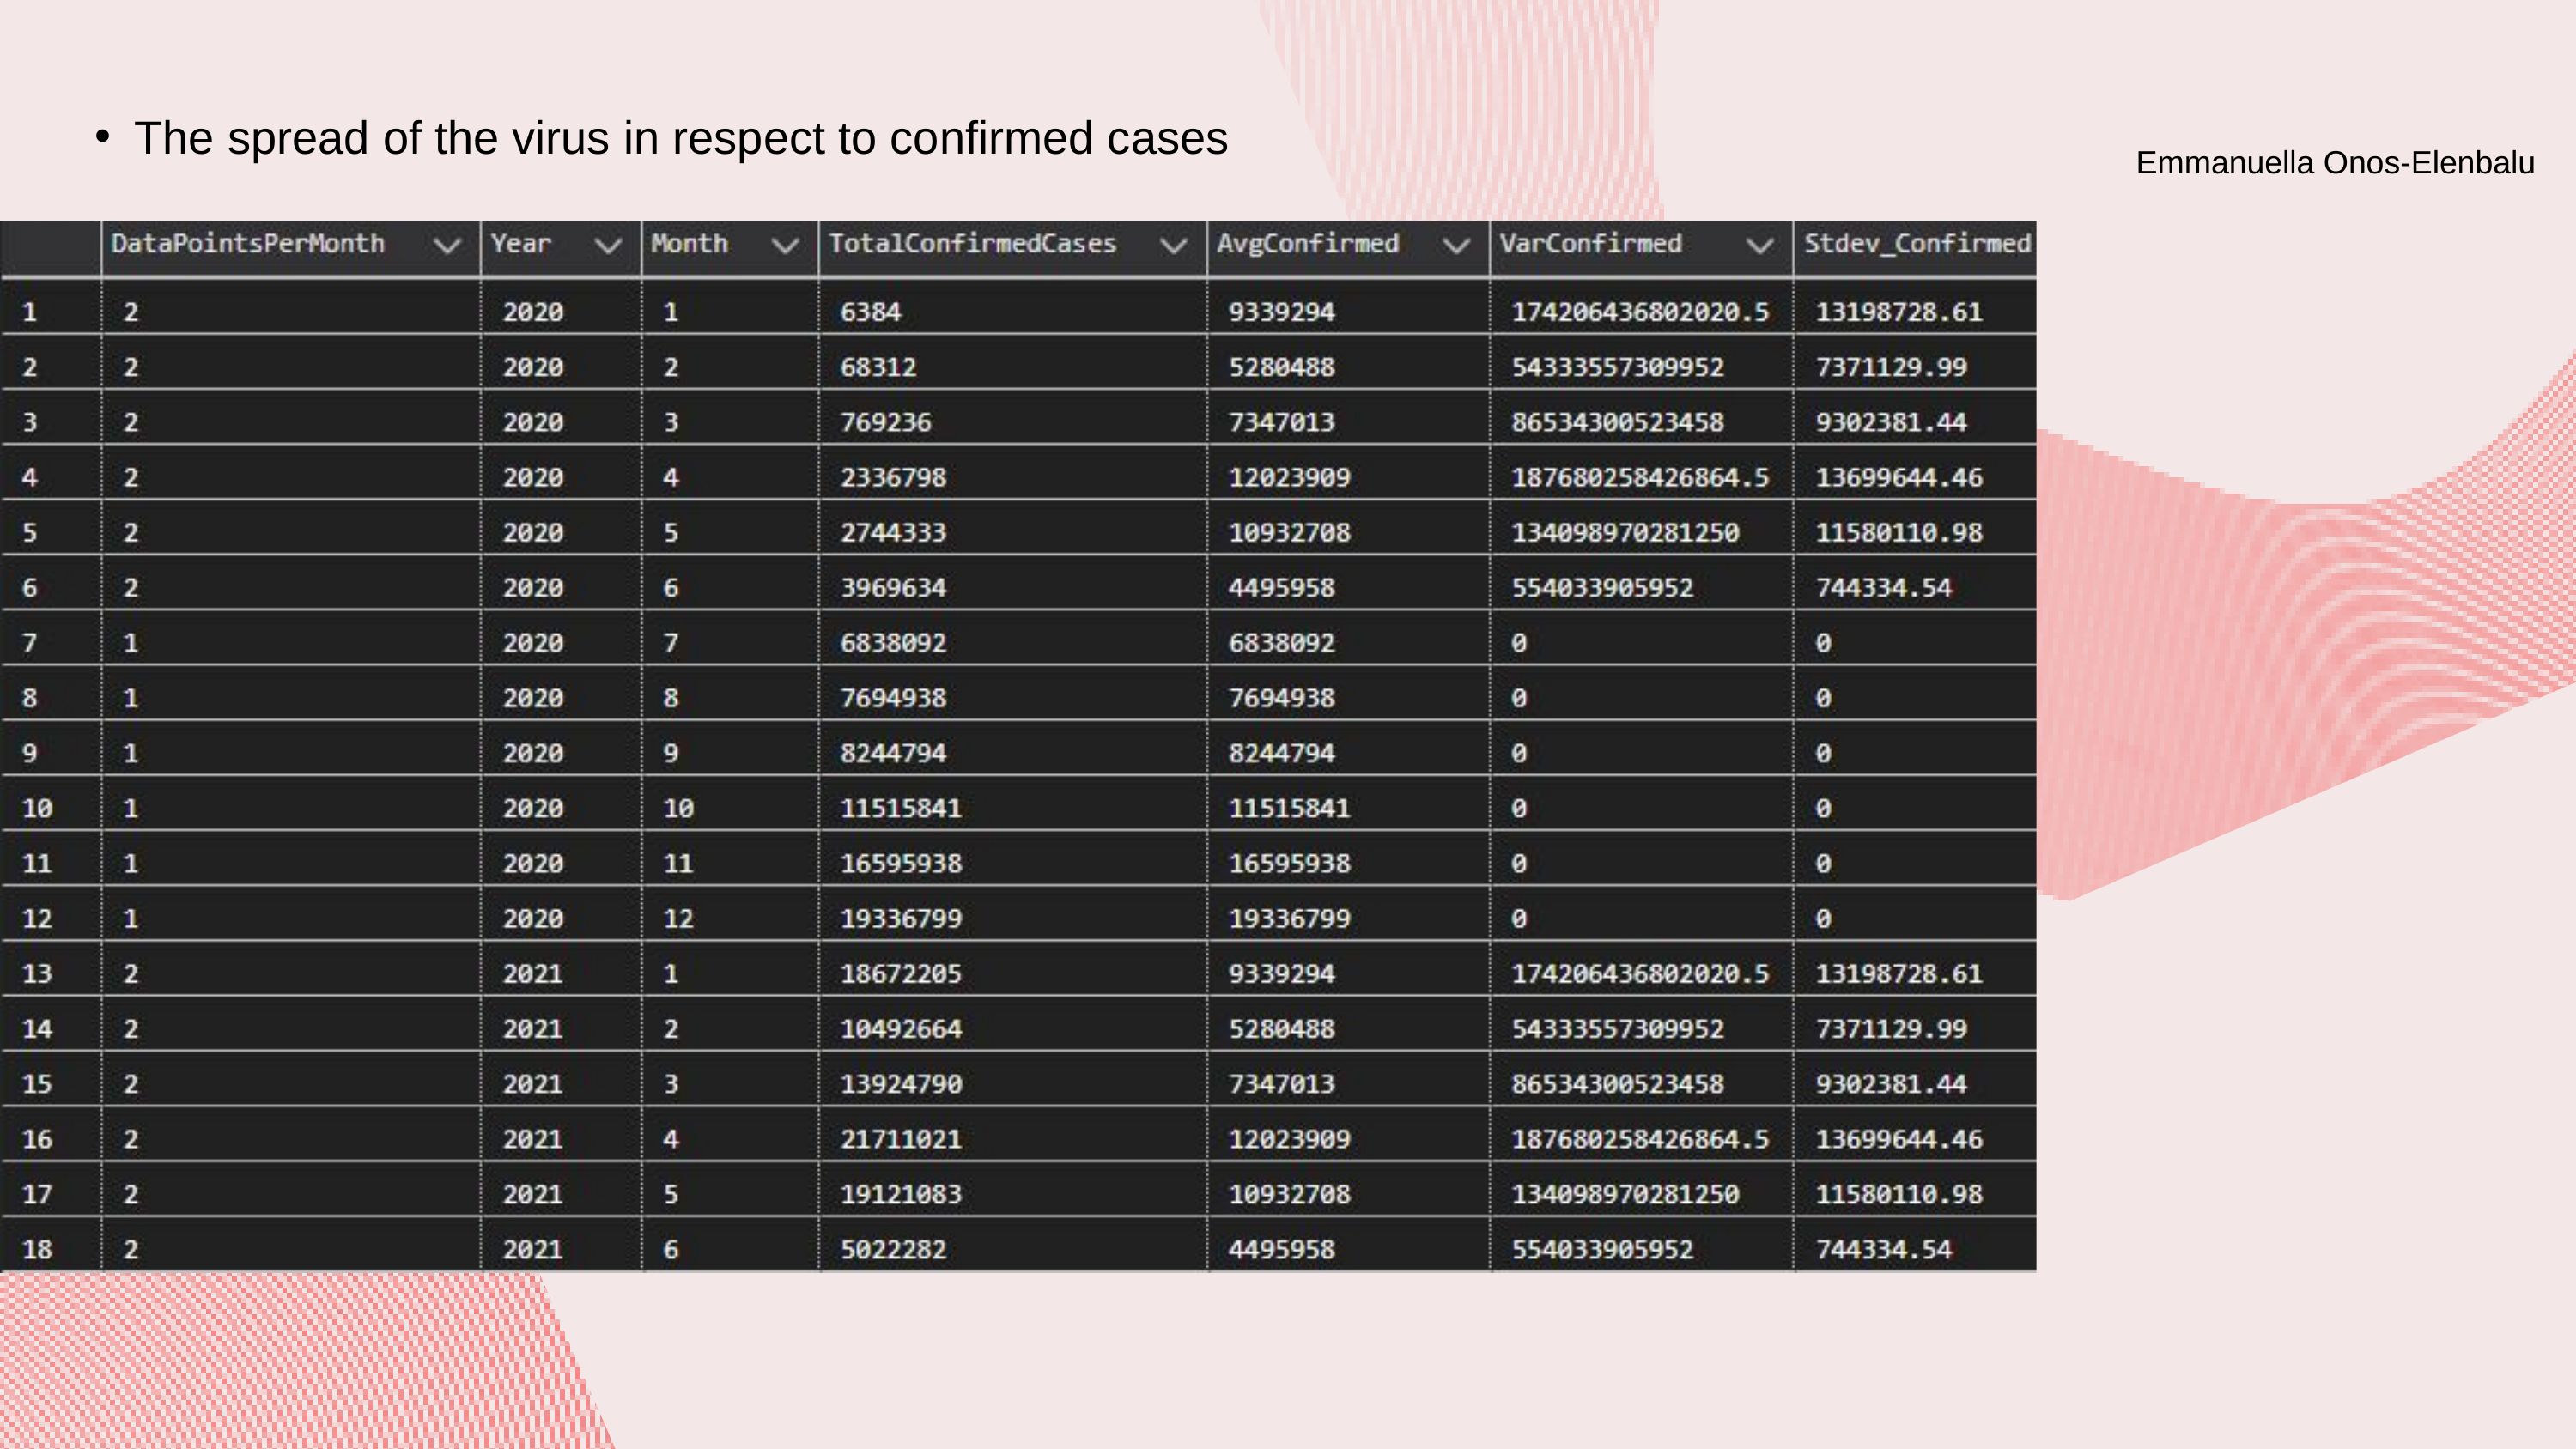

The spread of the virus in respect to confirmed cases
Emmanuella Onos-Elenbalu